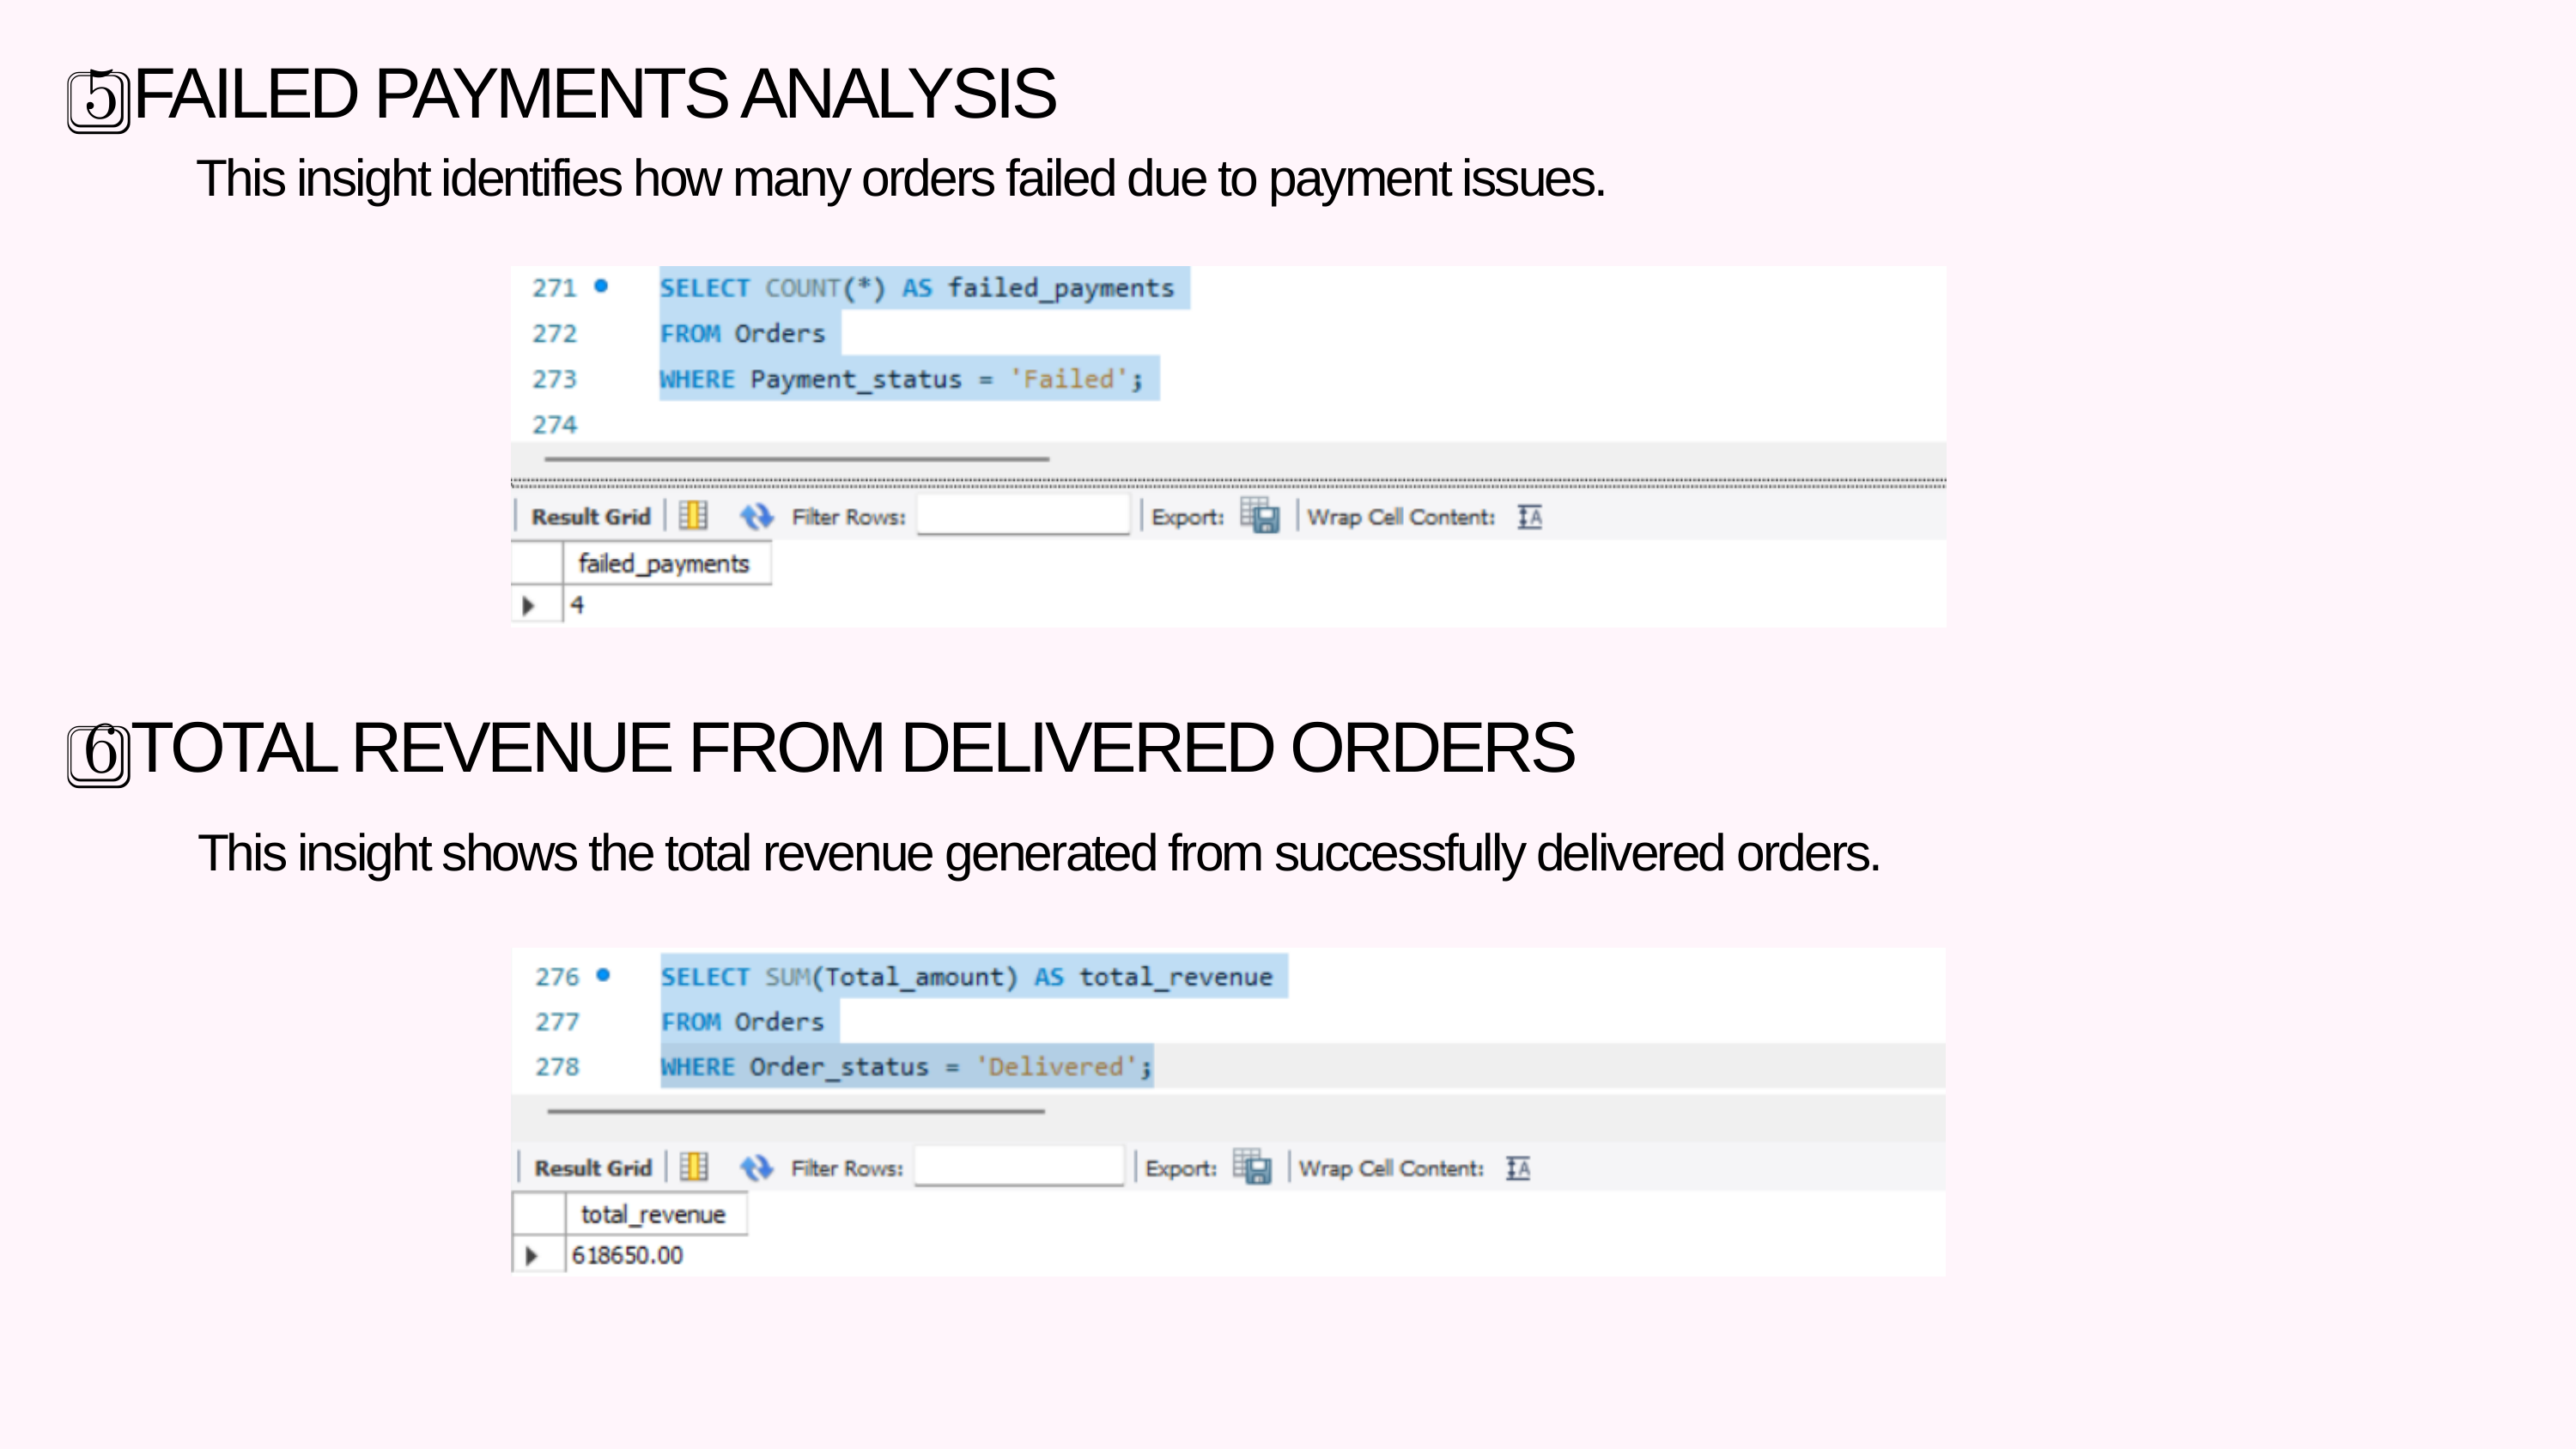

5️⃣ FAILED PAYMENTS ANALYSIS

This insight identifies how many orders failed due to payment issues.

6️⃣ TOTAL REVENUE FROM DELIVERED ORDERS

This insight shows the total revenue generated from successfully delivered orders.